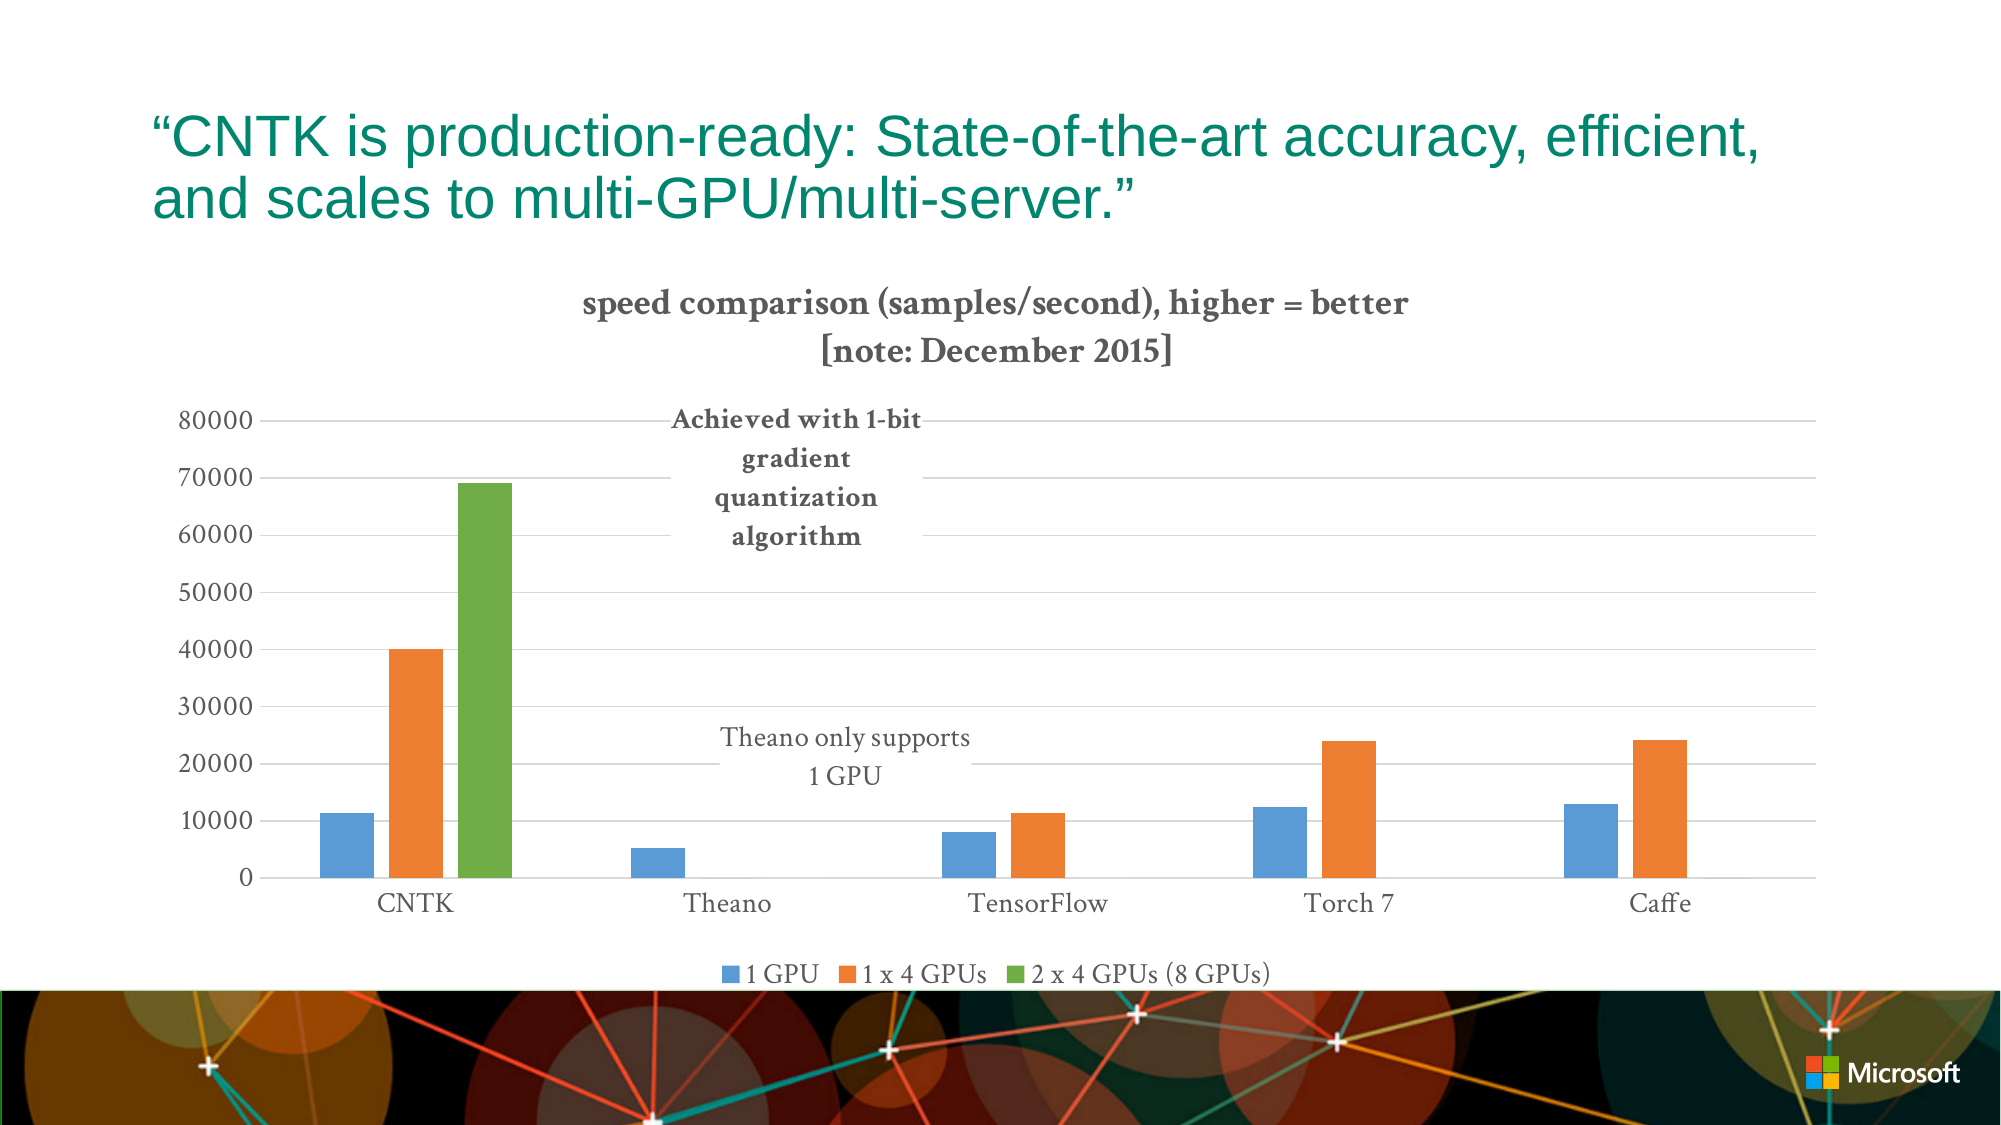

# “CNTK is production-ready: State-of-the-art accuracy, efficient, and scales to multi-GPU/multi-server.”

### Chart: speed comparison (samples/second), higher = better [note: December 2015]

| Category | 1 GPU | 1 x 4 GPUs | 2 x 4 GPUs (8 GPUs) |
|---|---|---|---|
| CNTK | 11300.0 | 40000.0 | 69100.0 |
| Theano | 5200.0 | 0.0 | 0.0 |
| TensorFlow | 8100.0 | 11400.0 | 0.0 |
| Torch 7 | 12400.0 | 24000.0 | 0.0 |
| Caffe | 13000.0 | 24100.0 | 0.0 |